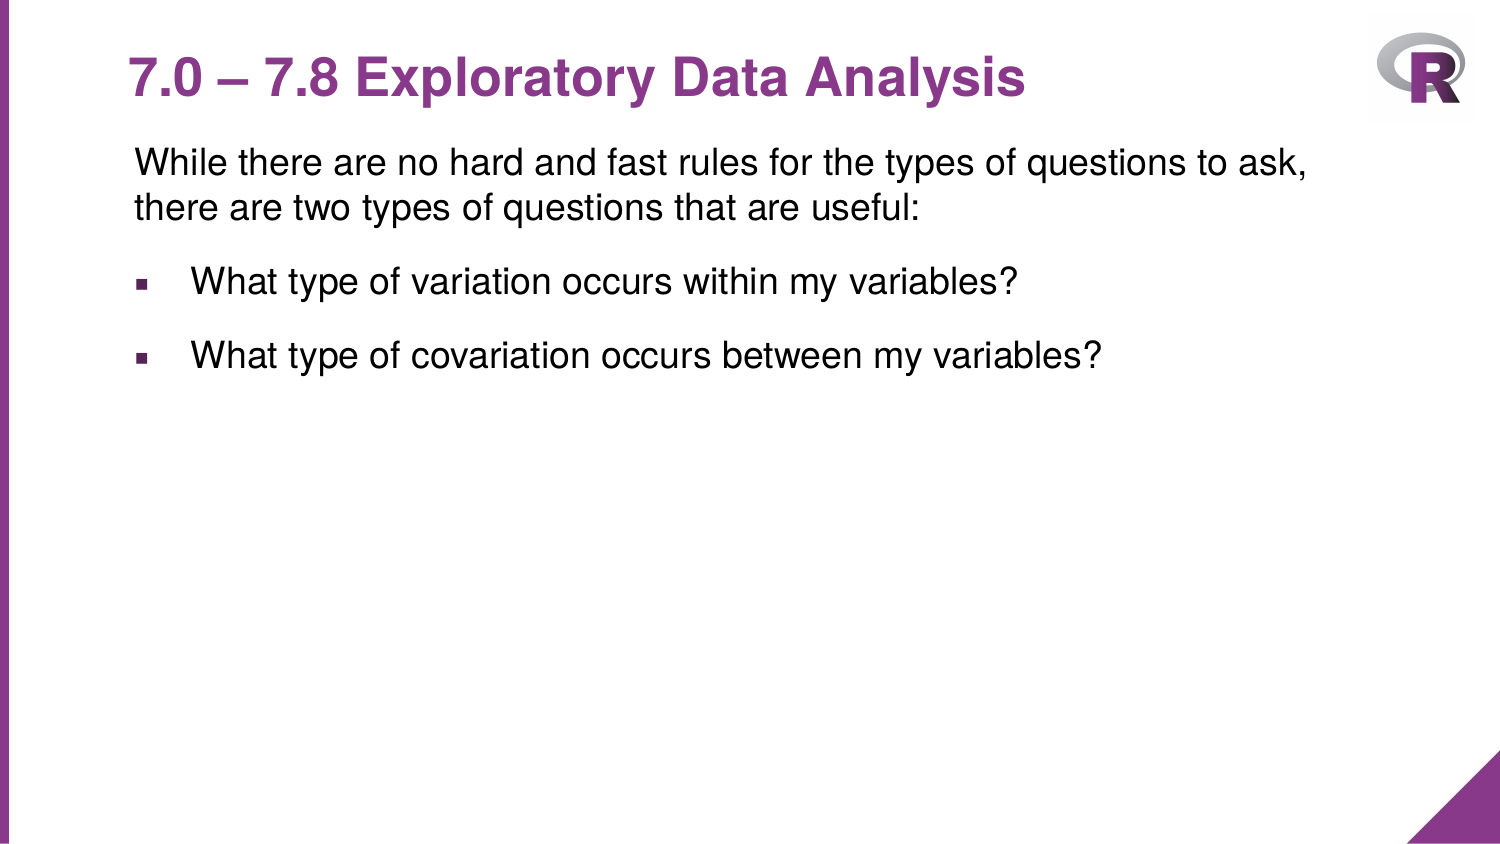

# 7.0 – 7.8 Exploratory Data Analysis
While there are no hard and fast rules for the types of questions to ask, there are two types of questions that are useful:
What type of variation occurs within my variables?
What type of covariation occurs between my variables?